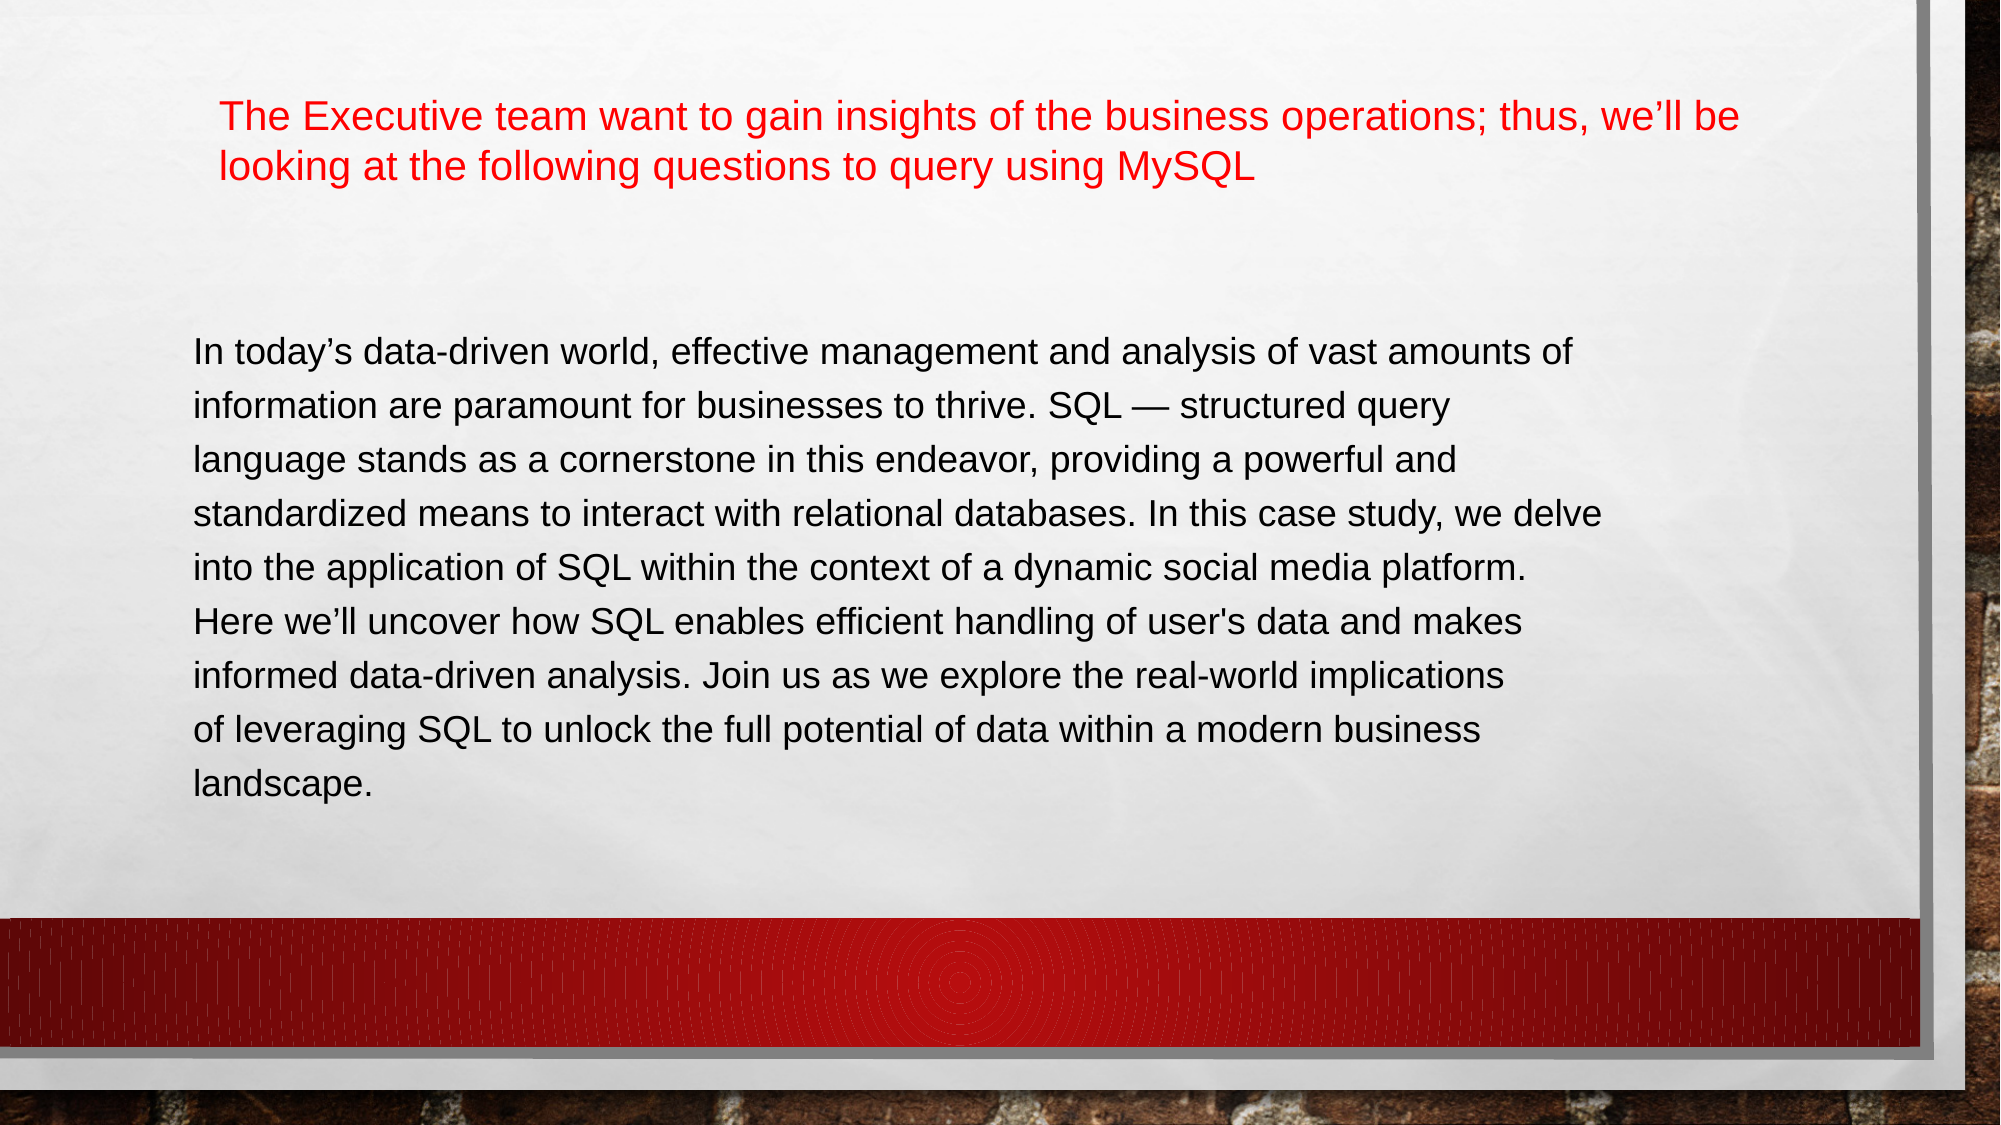

The Executive team want to gain insights of the business operations; thus, we’ll be looking at the following questions to query using MySQL
In today’s data-driven world, effective management and analysis of vast amounts of information are paramount for businesses to thrive. SQL — structured query language stands as a cornerstone in this endeavor, providing a powerful and standardized means to interact with relational databases. In this case study, we delve into the application of SQL within the context of a dynamic social media platform. Here we’ll uncover how SQL enables efficient handling of user's data and makes informed data-driven analysis. Join us as we explore the real-world implications of leveraging SQL to unlock the full potential of data within a modern business landscape.